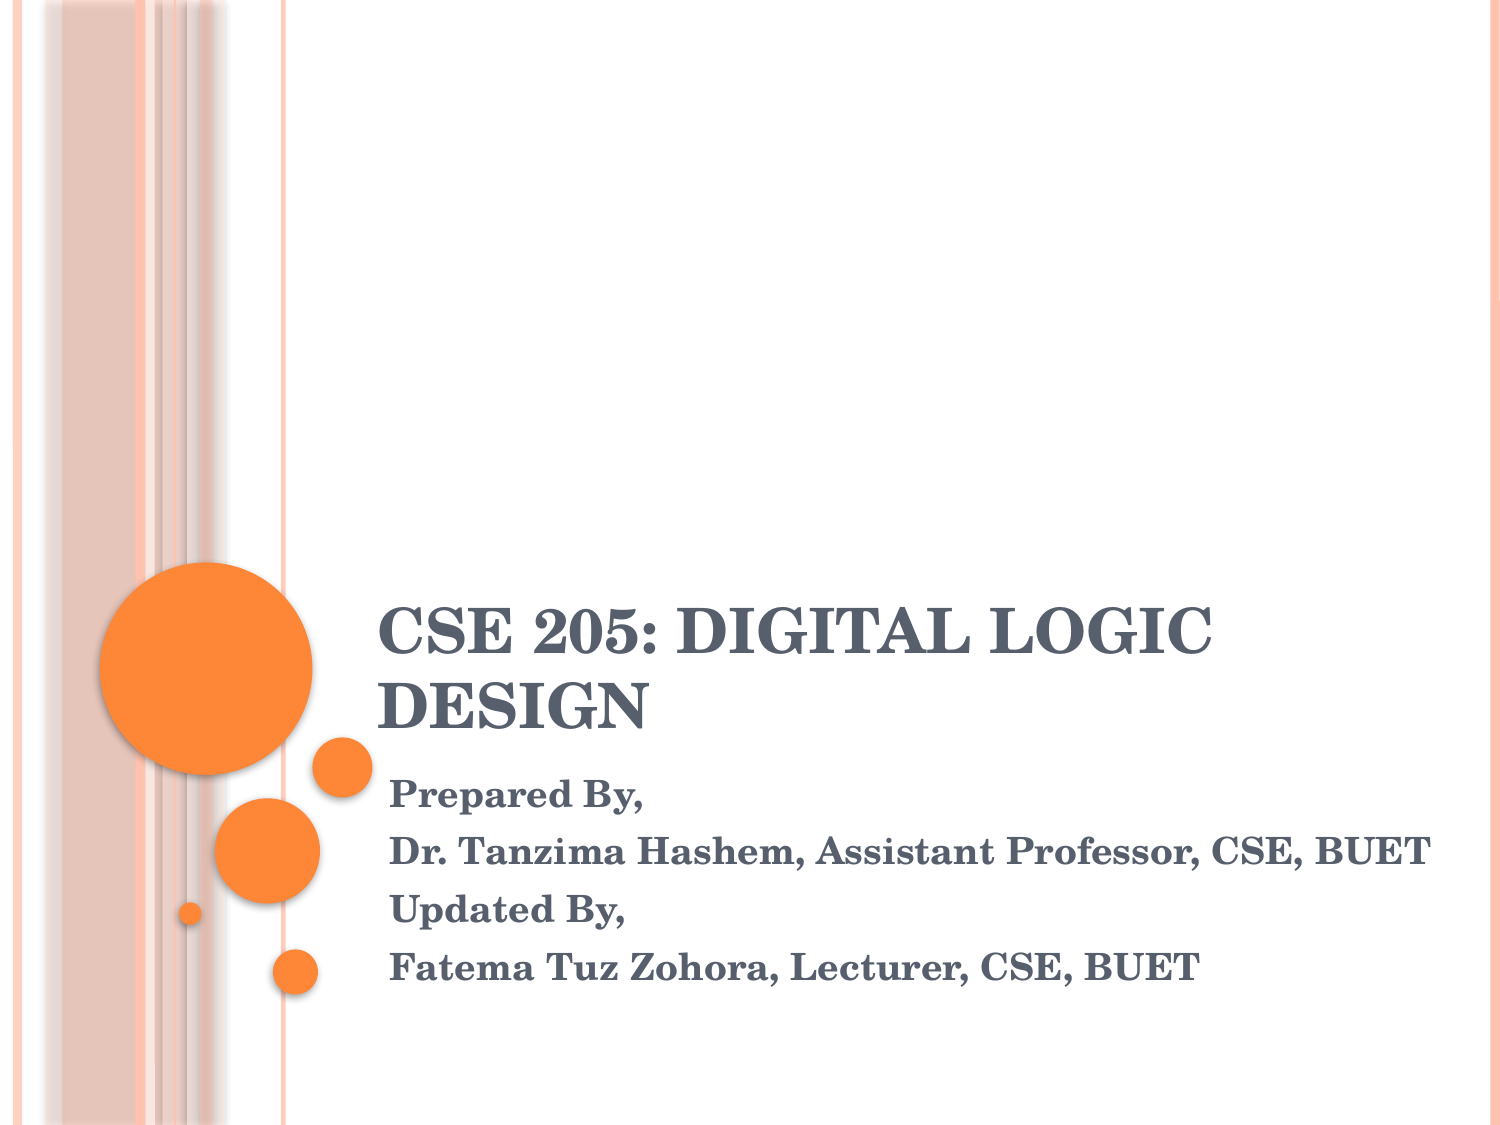

# CSE 205: Digital Logic Design
Prepared By,
Dr. Tanzima Hashem, Assistant Professor, CSE, BUET
Updated By,
Fatema Tuz Zohora, Lecturer, CSE, BUET